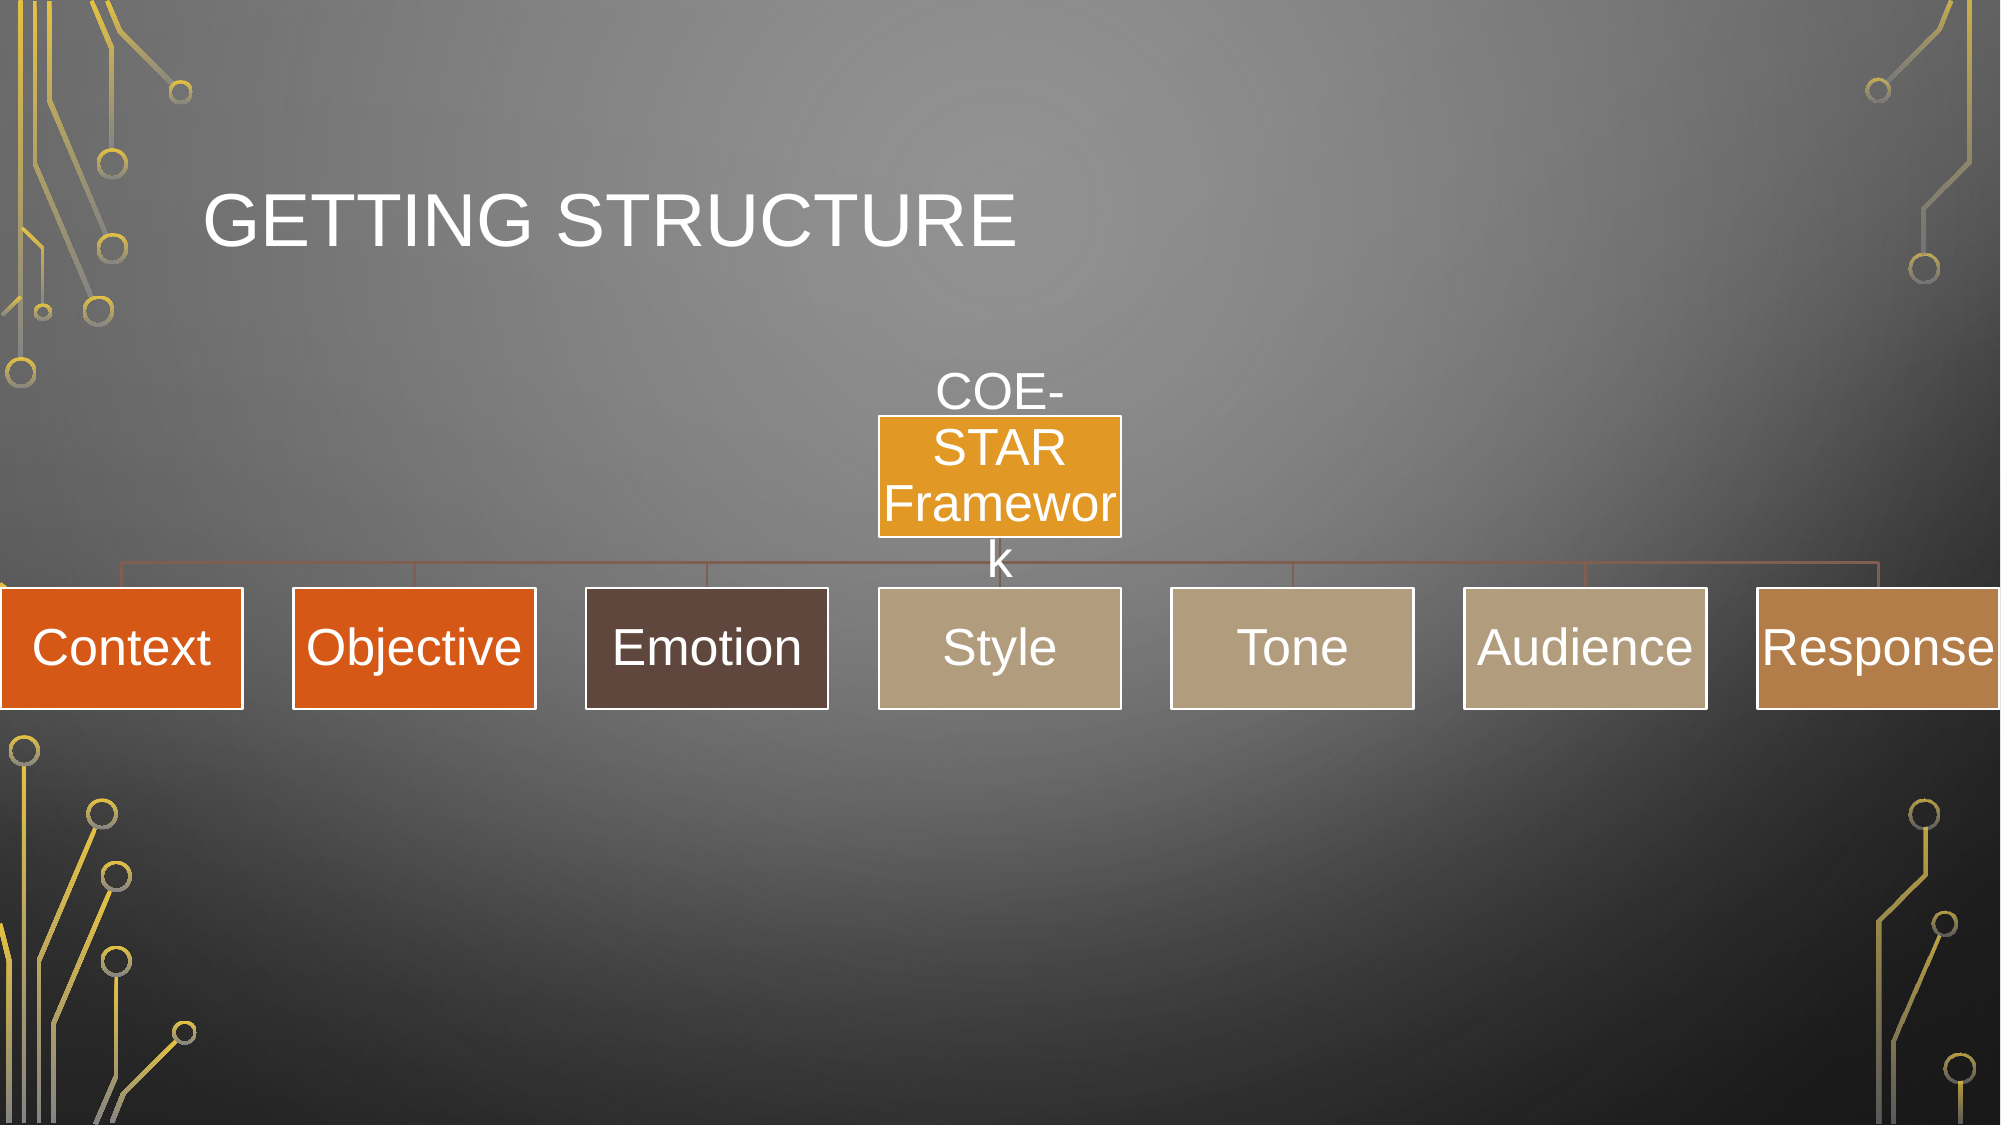

COE-STAR Framework
Context
Objective
Emotion
Style
Tone
Audience
Response
# Getting structure